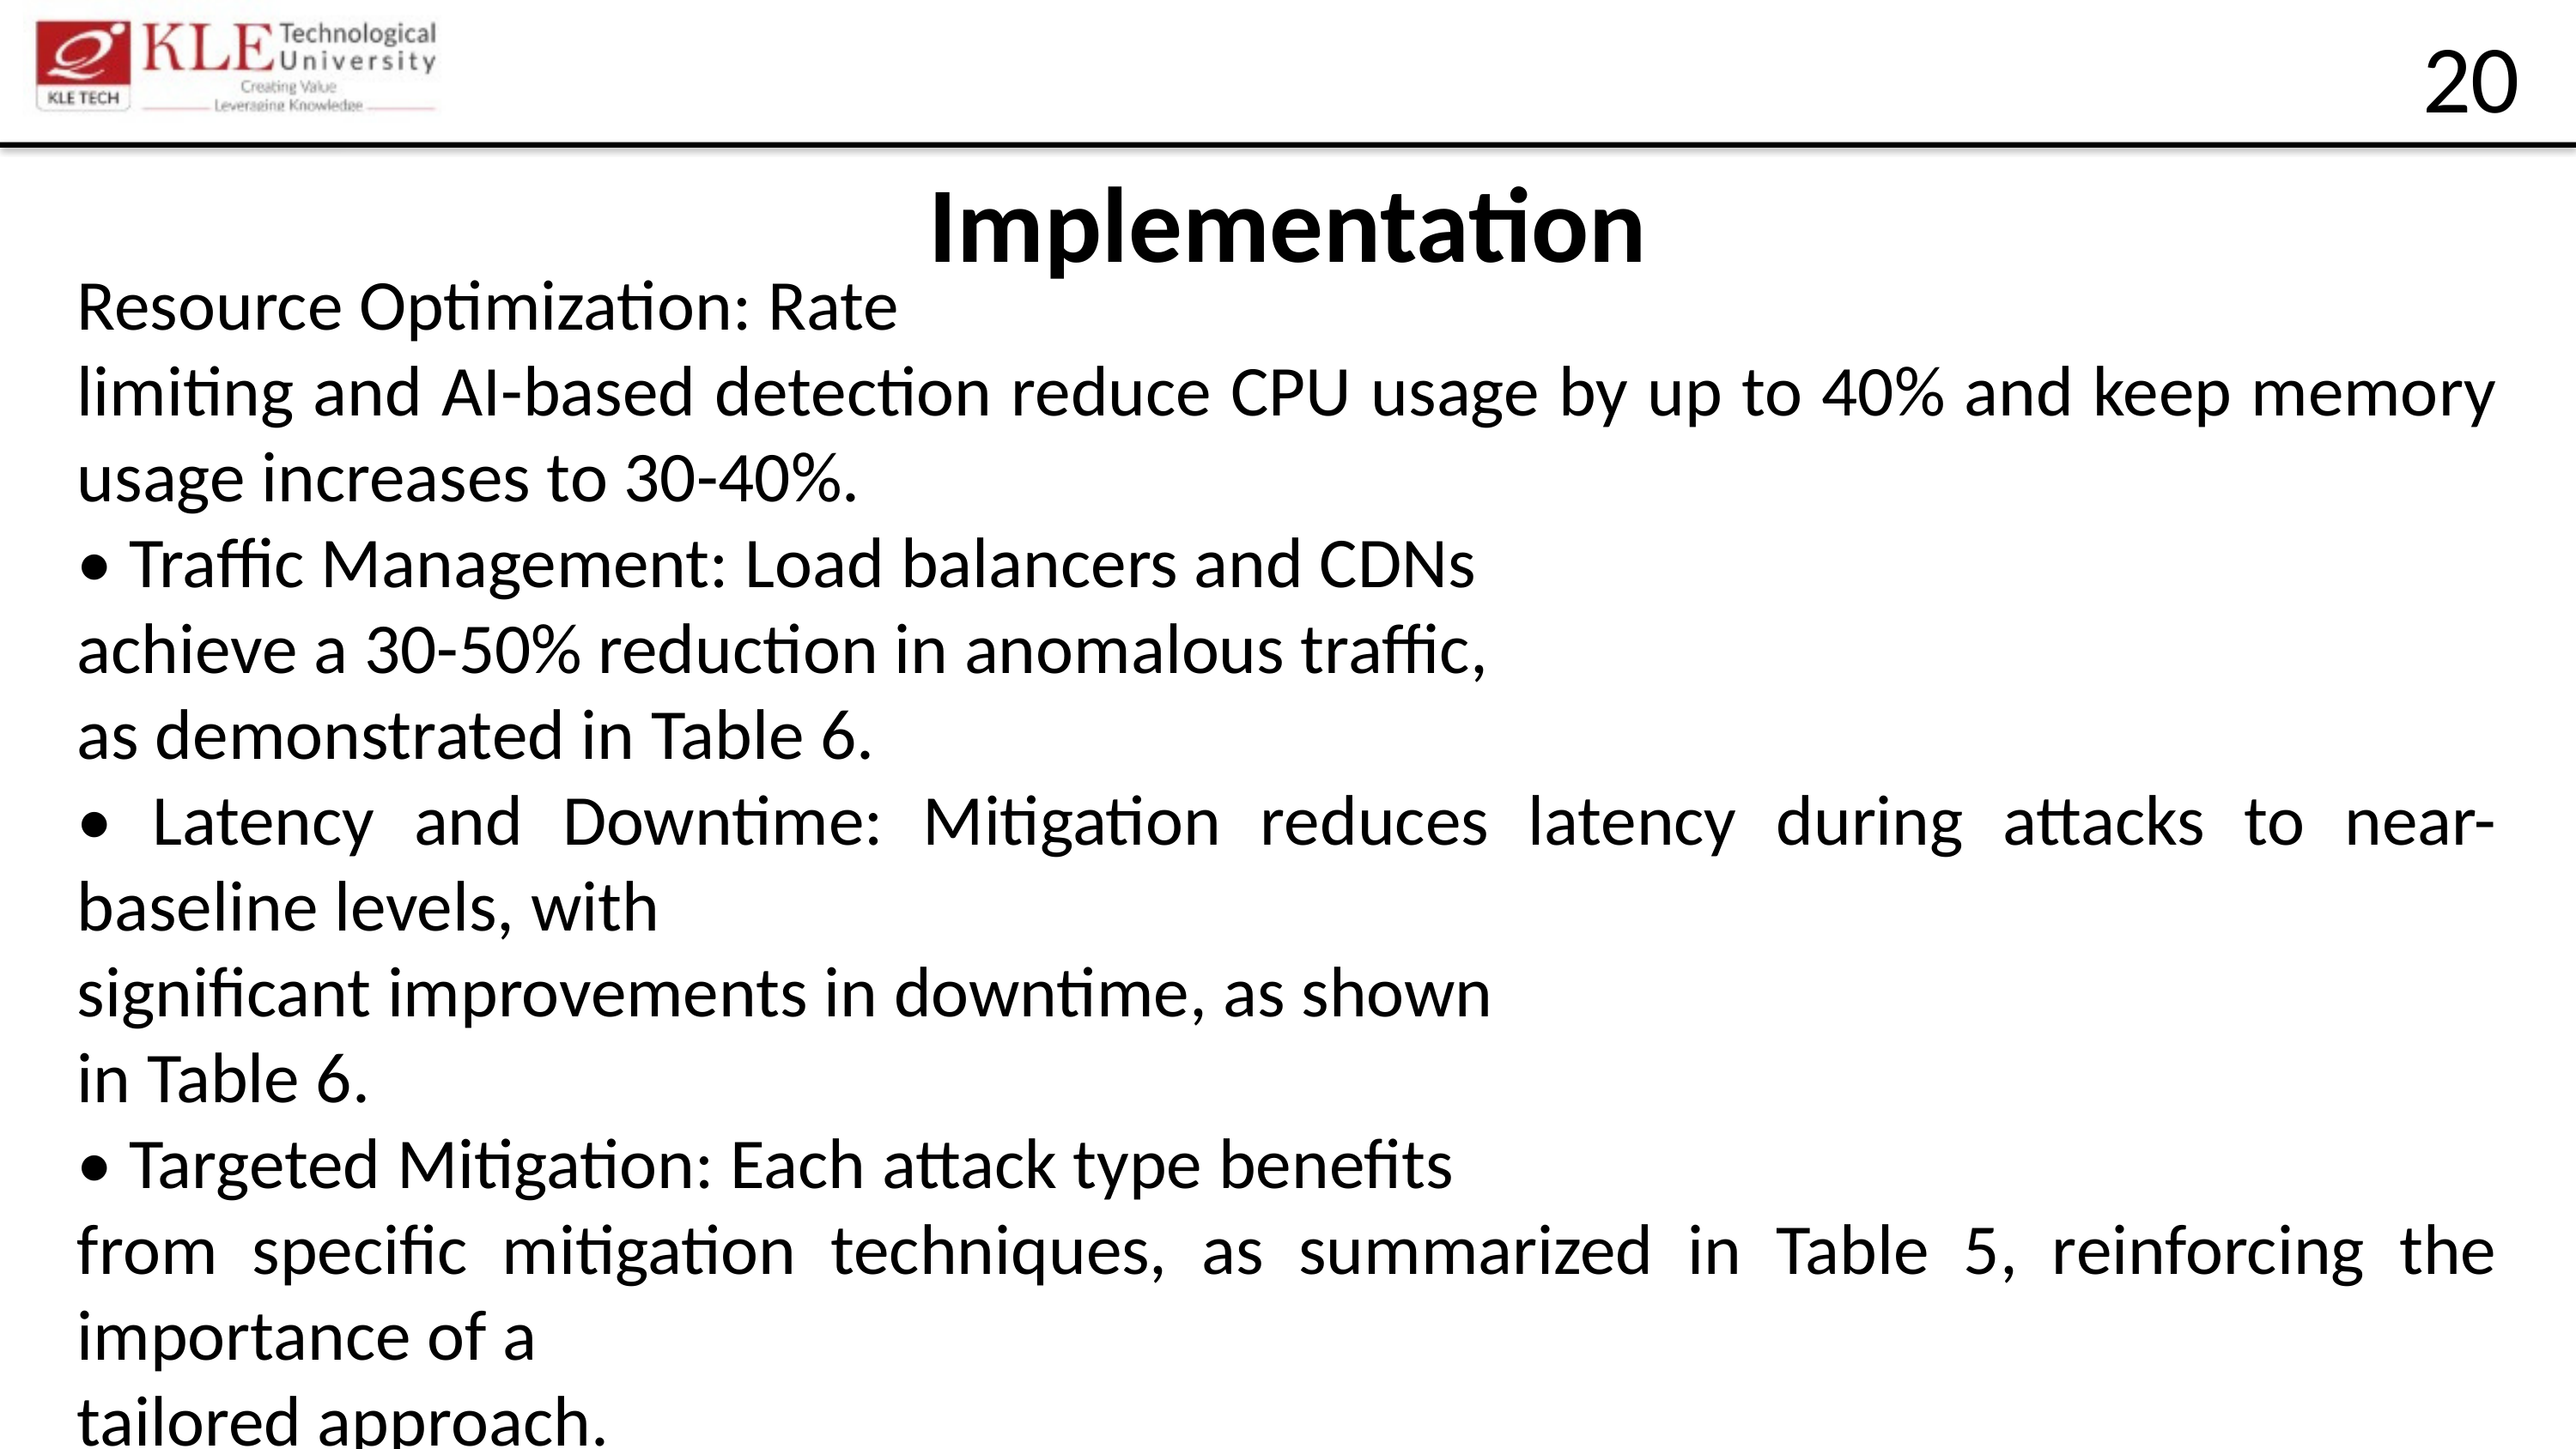

20
Implementation
Resource Optimization: Rate
limiting and AI-based detection reduce CPU usage by up to 40% and keep memory usage increases to 30-40%.
• Traffic Management: Load balancers and CDNs
achieve a 30-50% reduction in anomalous traffic,
as demonstrated in Table 6.
• Latency and Downtime: Mitigation reduces latency during attacks to near-baseline levels, with
significant improvements in downtime, as shown
in Table 6.
• Targeted Mitigation: Each attack type benefits
from specific mitigation techniques, as summarized in Table 5, reinforcing the importance of a
tailored approach.